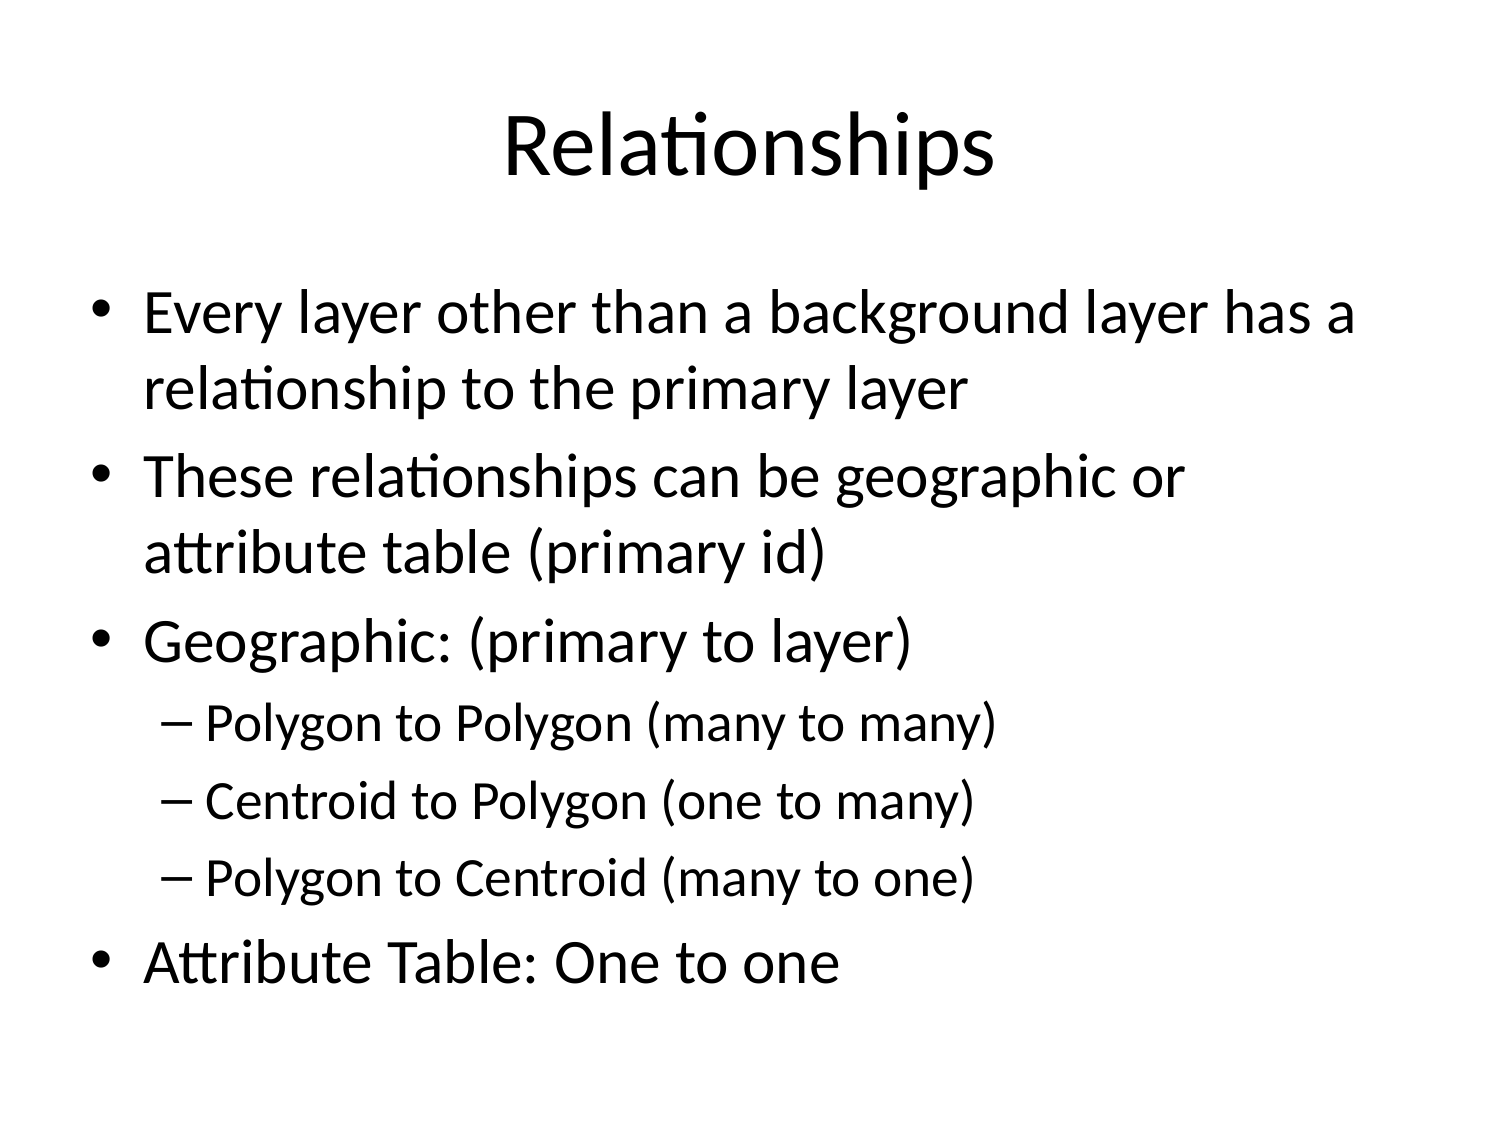

# Relationships
Every layer other than a background layer has a relationship to the primary layer
These relationships can be geographic or attribute table (primary id)
Geographic: (primary to layer)
Polygon to Polygon (many to many)
Centroid to Polygon (one to many)
Polygon to Centroid (many to one)
Attribute Table: One to one